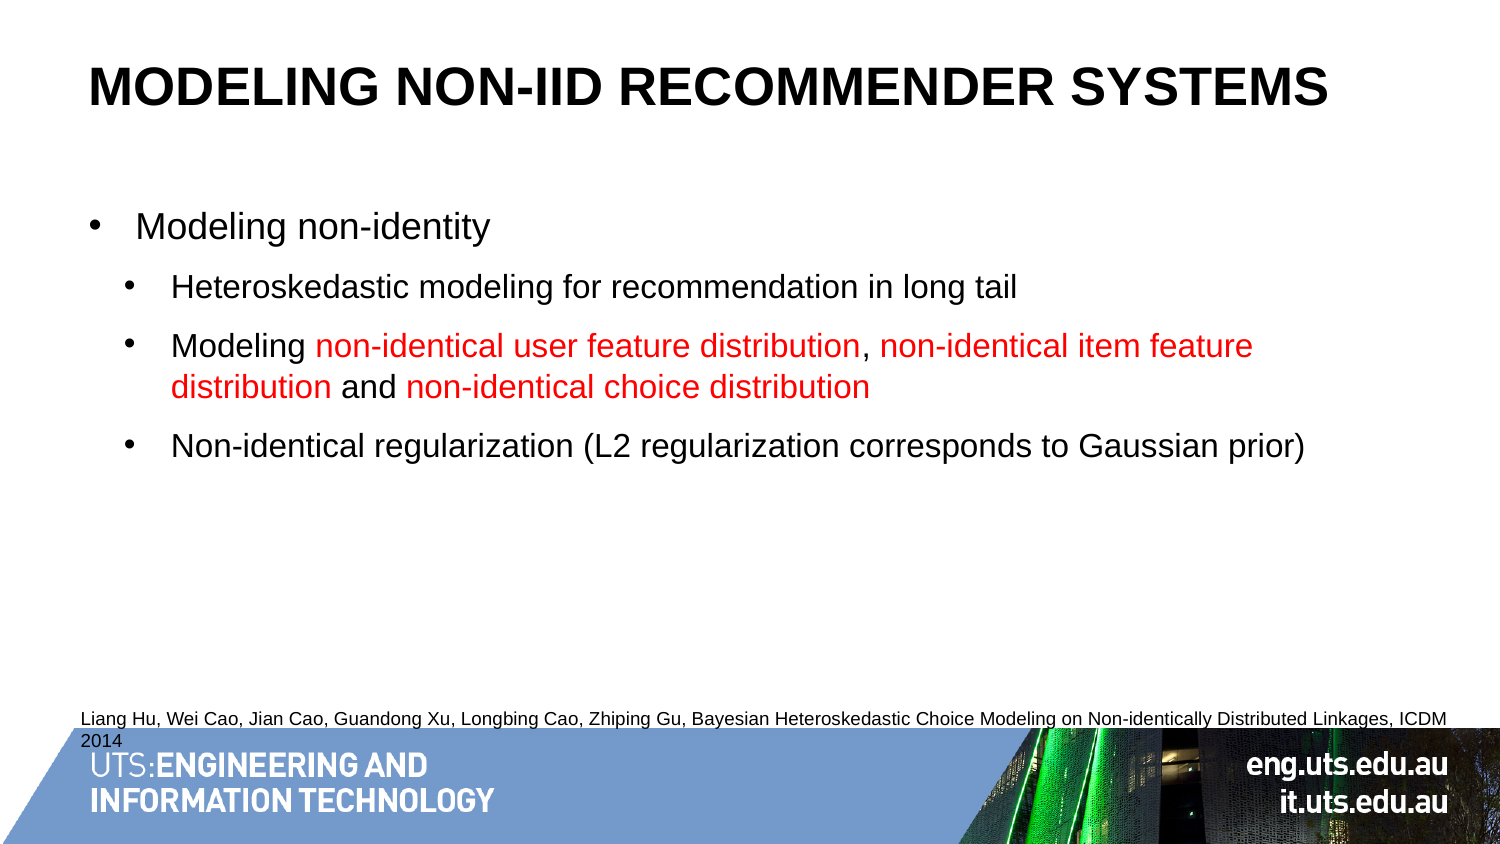

# Modeling Non-IID Recommender Systems
Modeling non-identity
Heteroskedastic modeling for recommendation in long tail
Modeling non-identical user feature distribution, non-identical item feature distribution and non-identical choice distribution
Non-identical regularization (L2 regularization corresponds to Gaussian prior)

Liang Hu, Wei Cao, Jian Cao, Guandong Xu, Longbing Cao, Zhiping Gu, Bayesian Heteroskedastic Choice Modeling on Non-identically Distributed Linkages, ICDM 2014